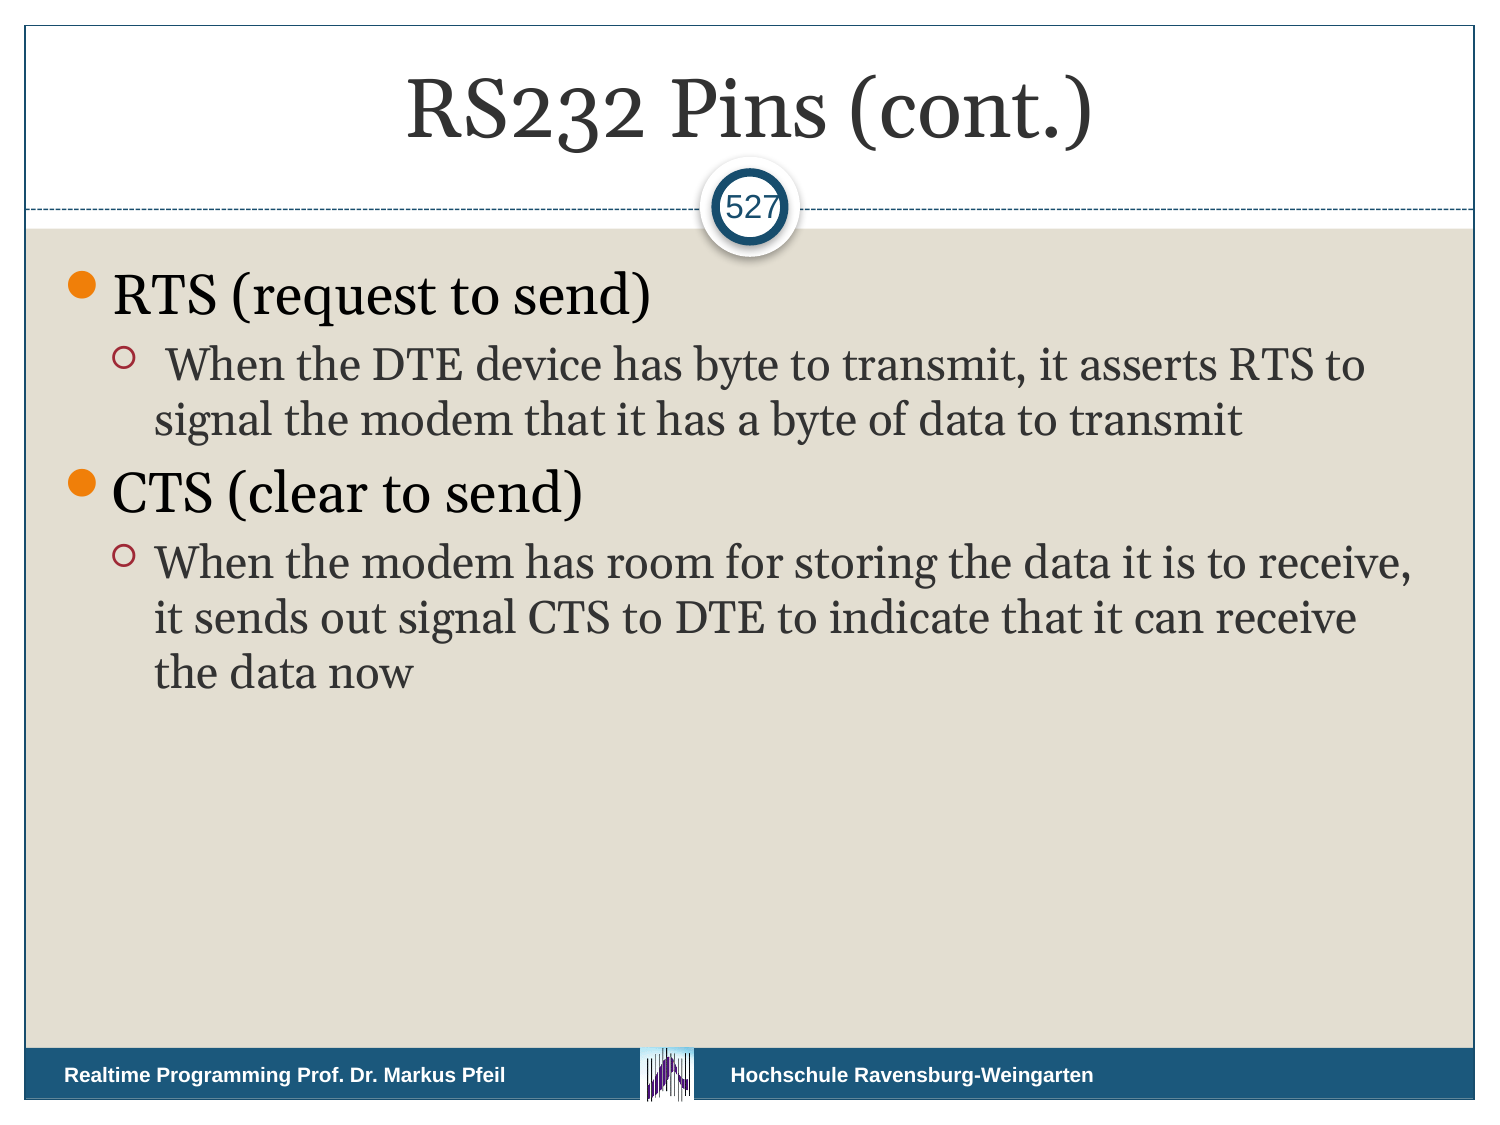

# RS232 Pins (cont.)
527
RTS (request to send)
 When the DTE device has byte to transmit, it asserts RTS to signal the modem that it has a byte of data to transmit
CTS (clear to send)
When the modem has room for storing the data it is to receive, it sends out signal CTS to DTE to indicate that it can receive the data now
Realtime Programming Prof. Dr. Markus Pfeil